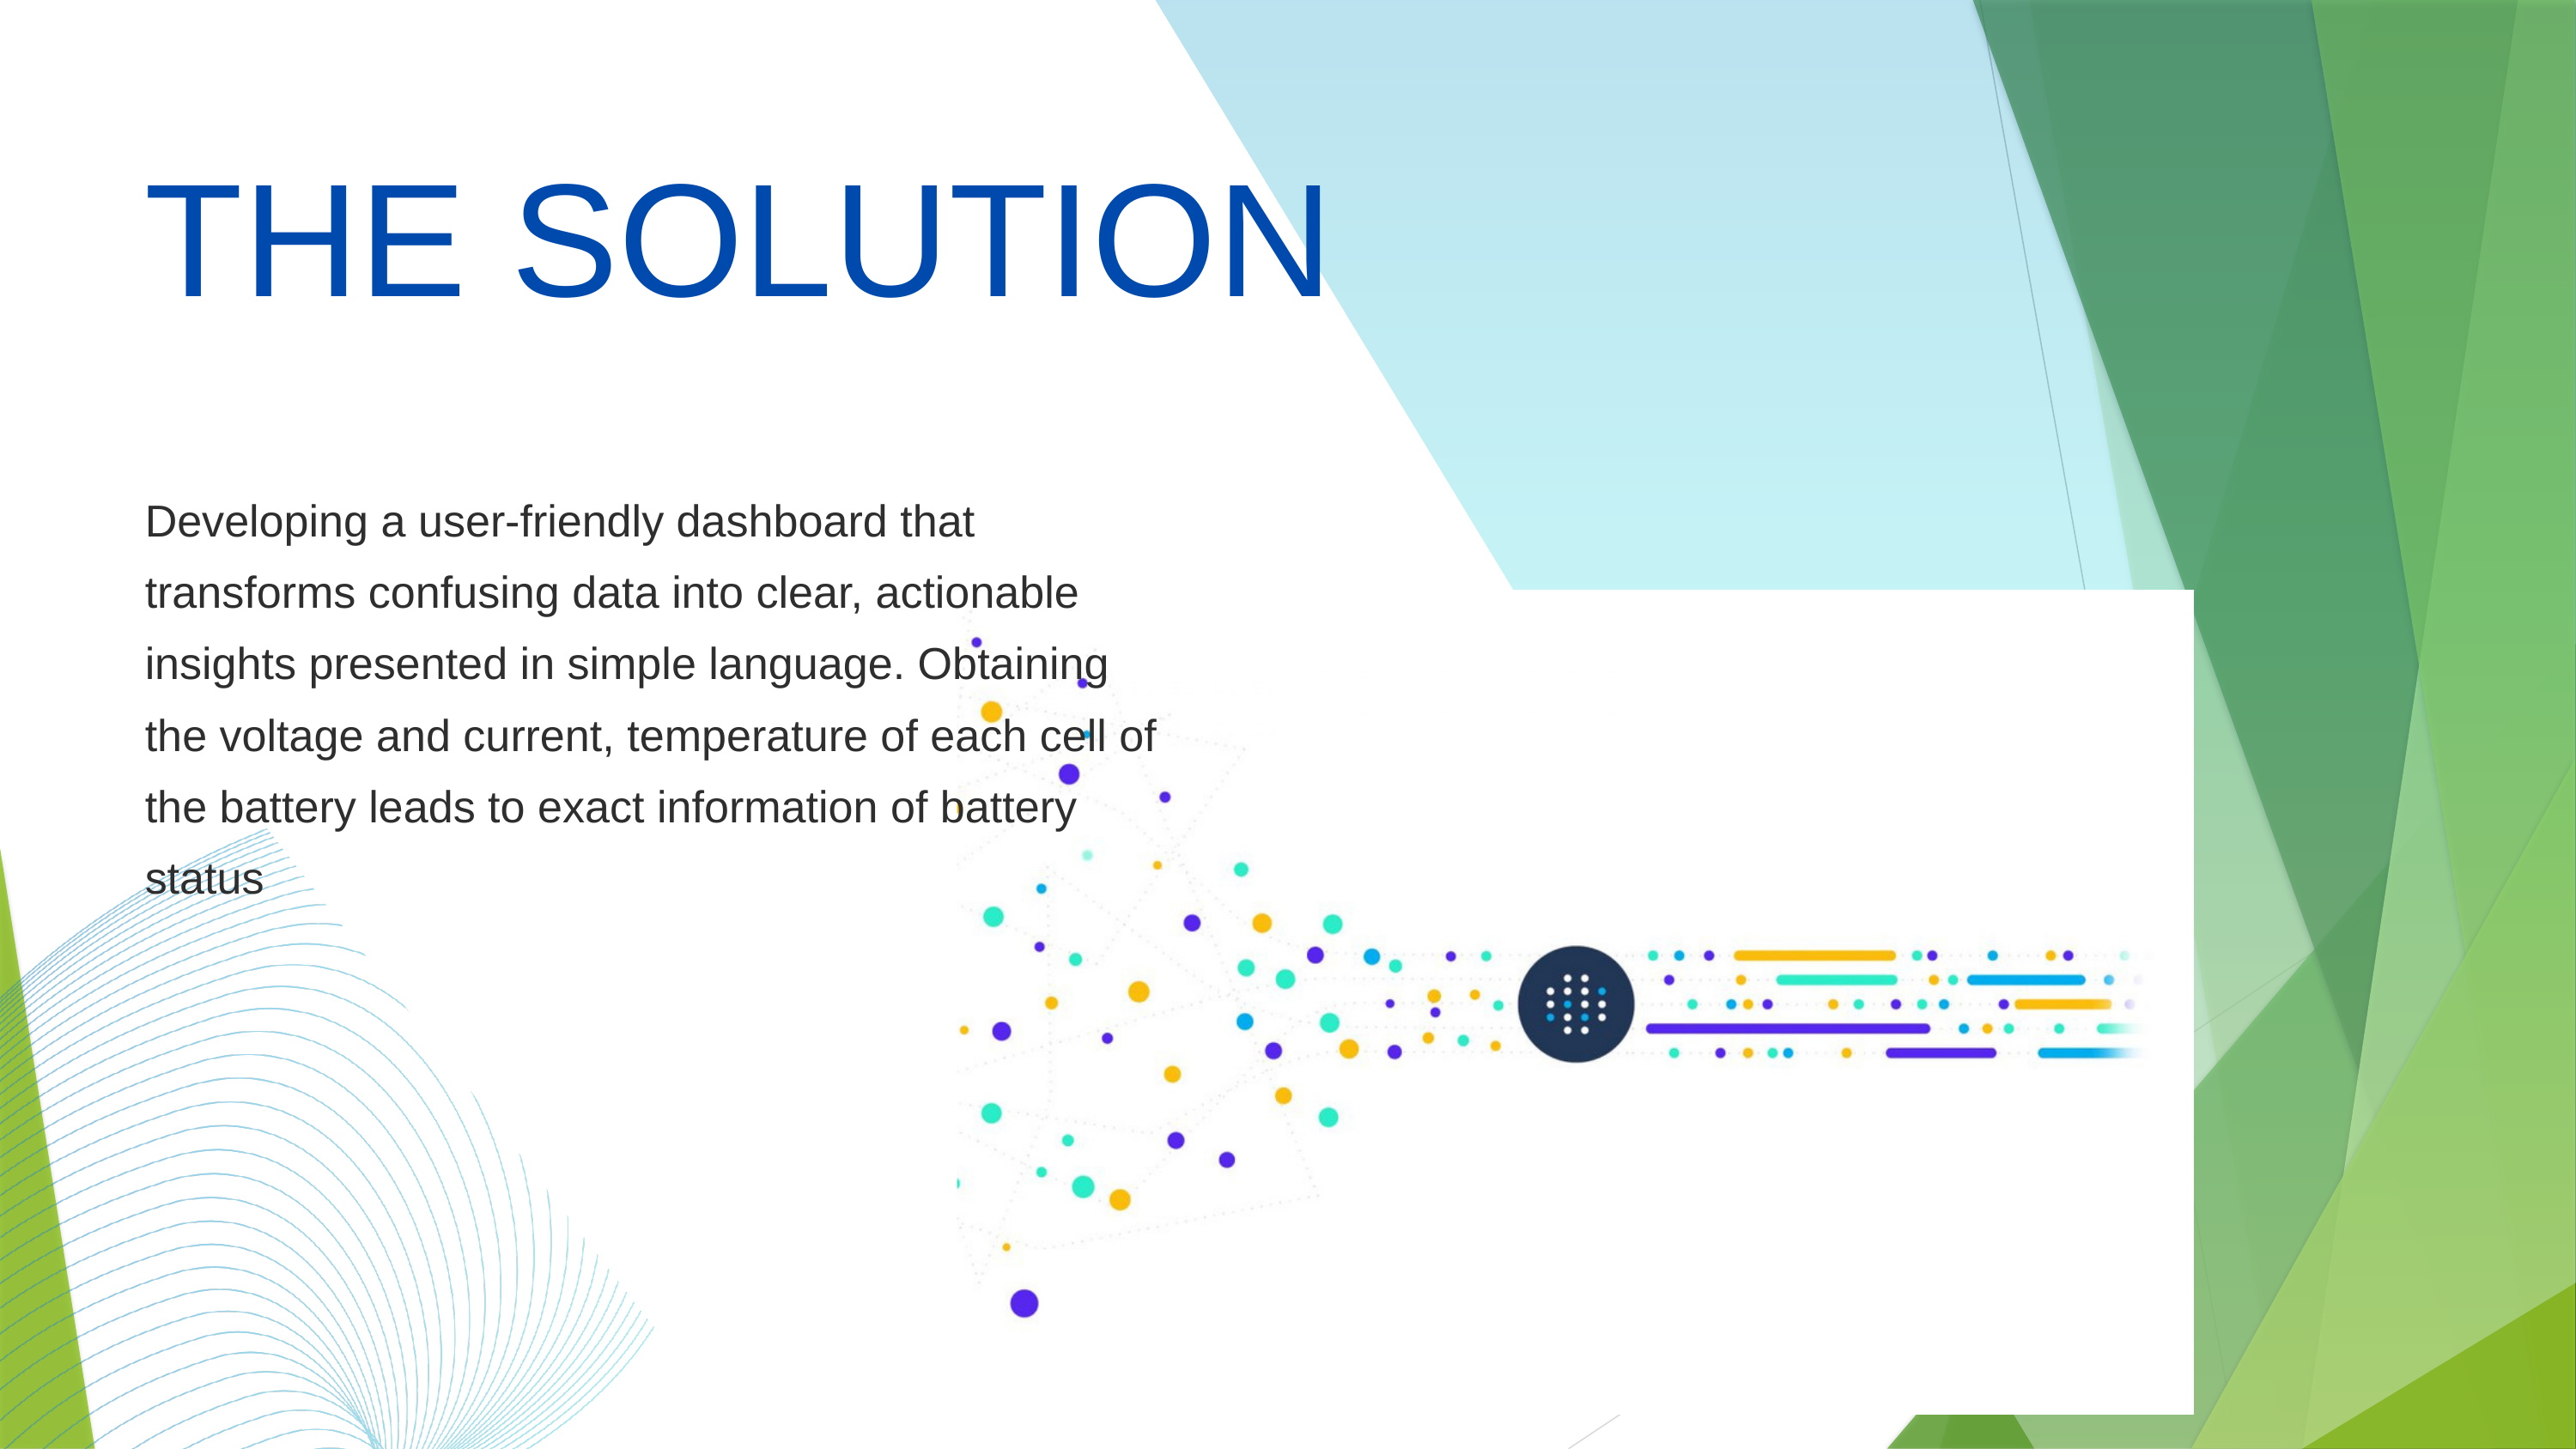

THE SOLUTION
Developing a user-friendly dashboard that transforms confusing data into clear, actionable insights presented in simple language. Obtaining  the voltage and current, temperature of each cell of the battery leads to exact information of battery status